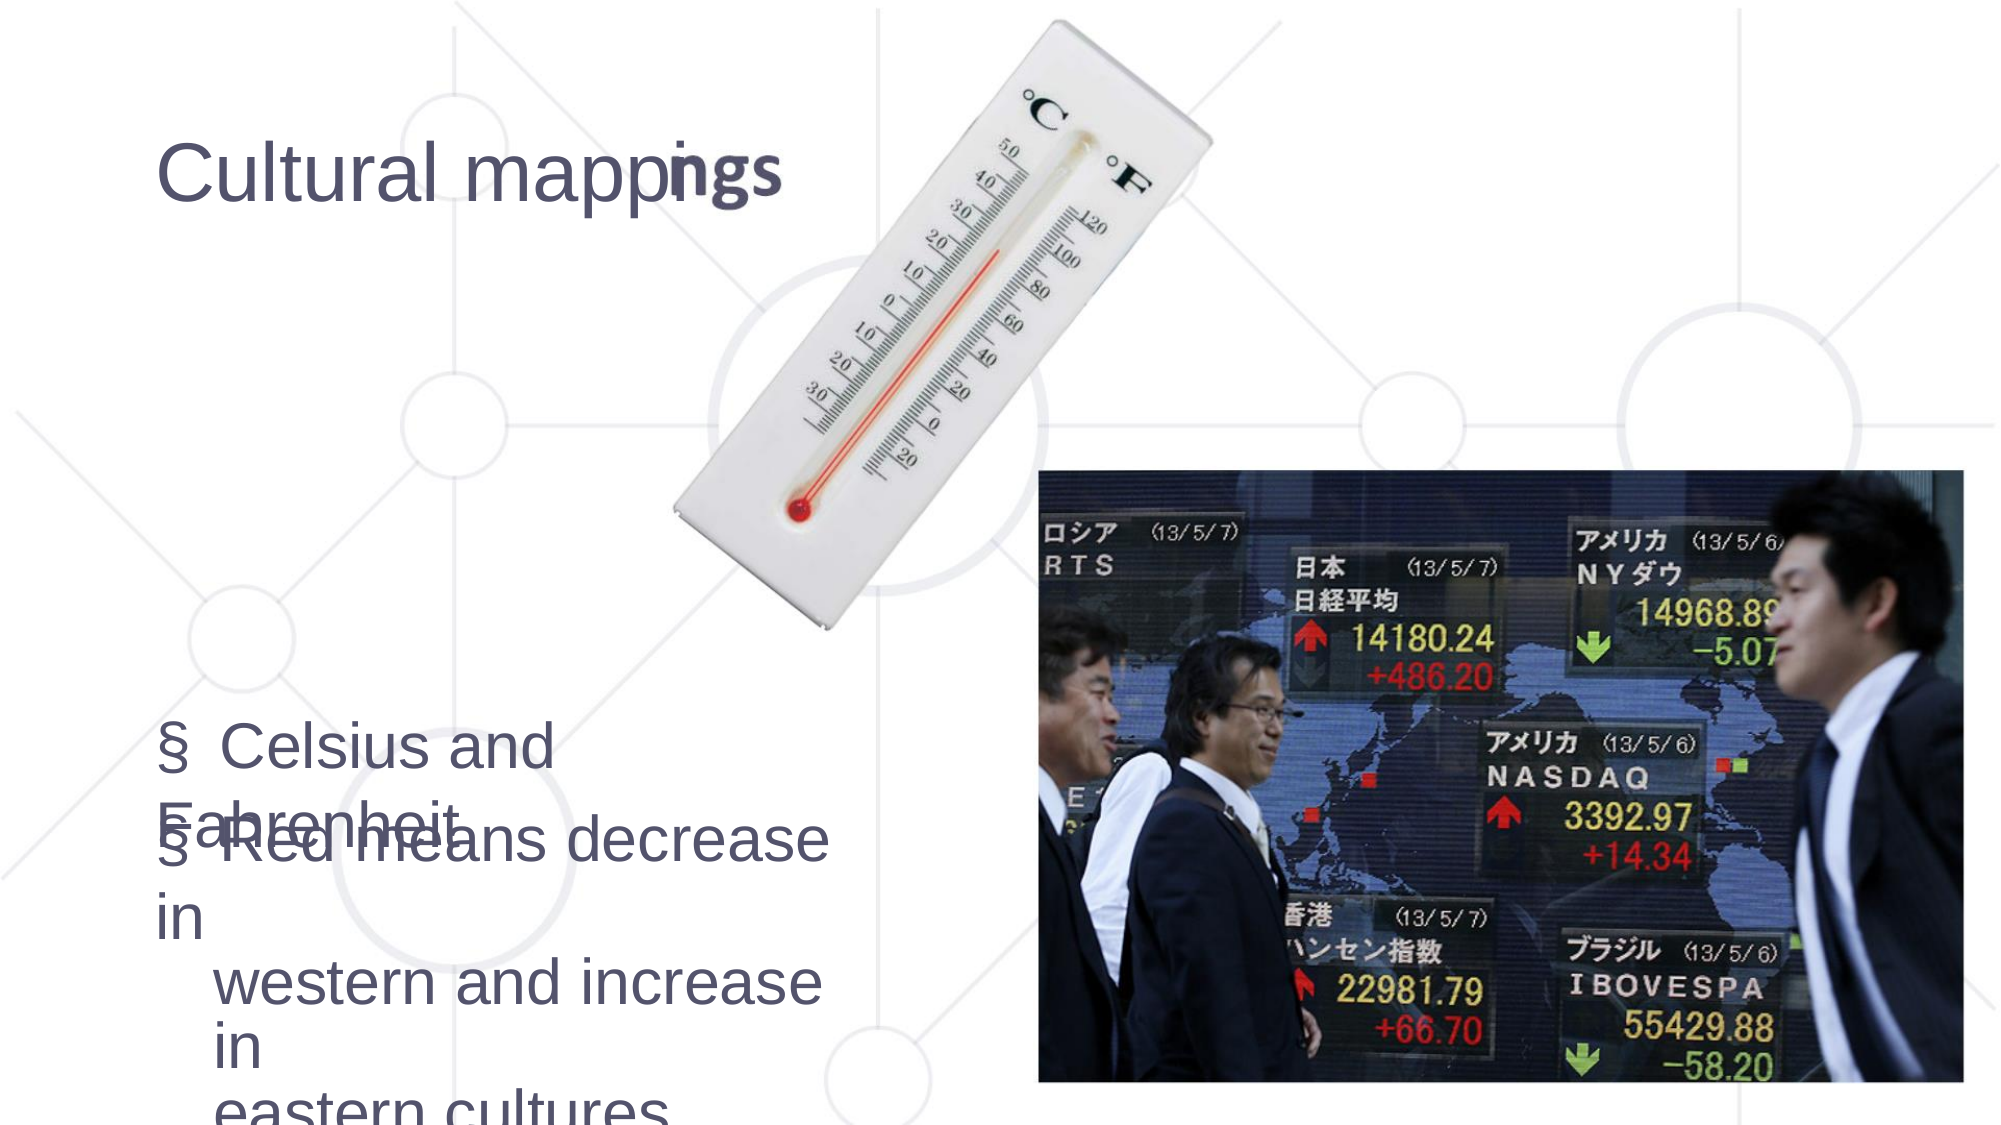

Cultural mappi
§ Celsius and Fahrenheit
§ Red means decrease in
western and increase in
eastern cultures